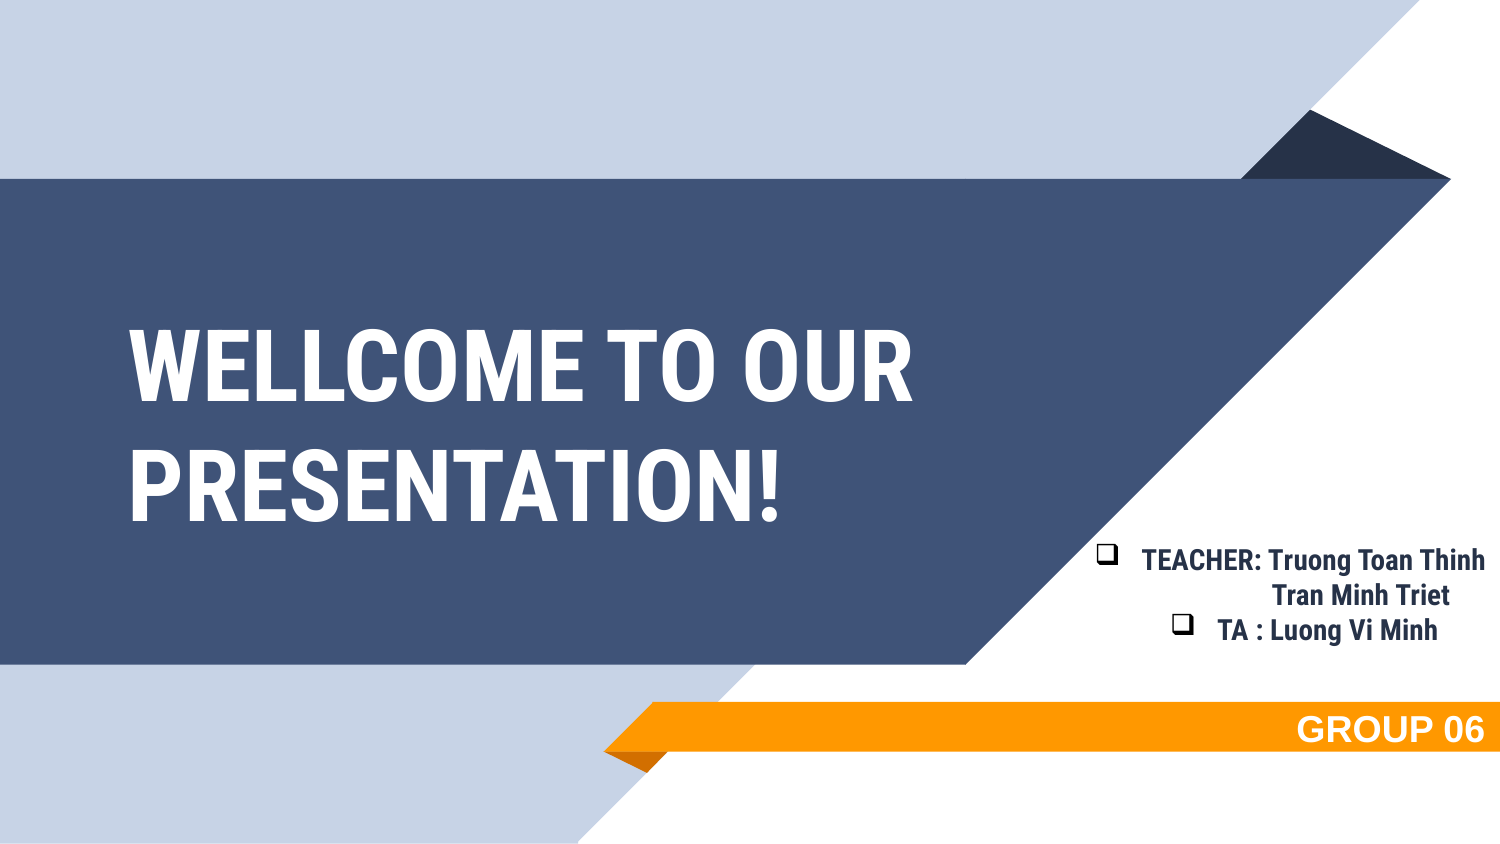

# WELLCOME TO OUR PRESENTATION!
TEACHER: Truong Toan Thinh
	    Tran Minh Triet
TA : Luong Vi Minh
GROUP 06